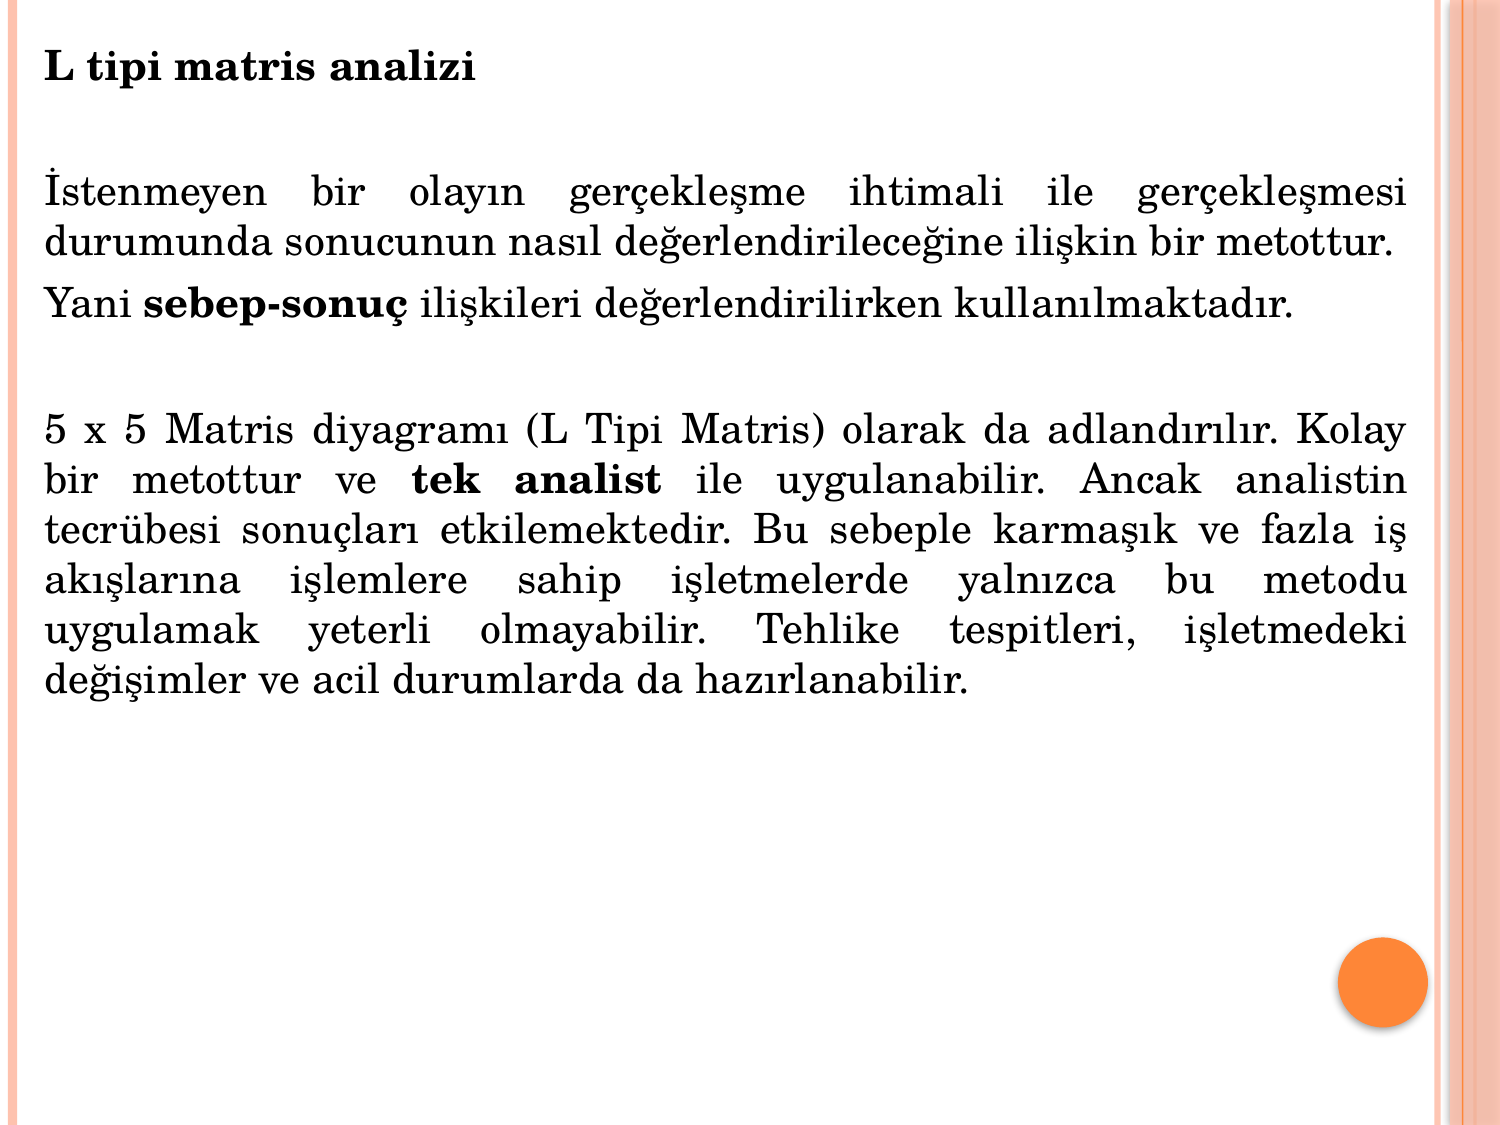

L tipi matris analizi

İstenmeyen bir olayın gerçekleşme ihtimali ile gerçekleşmesi durumunda sonucunun nasıl değerlendirileceğine ilişkin bir metottur.
Yani sebep-sonuç ilişkileri değerlendirilirken kullanılmaktadır.

5 x 5 Matris diyagramı (L Tipi Matris) olarak da adlandırılır. Kolay bir metottur ve tek analist ile uygulanabilir. Ancak analistin tecrübesi sonuçları etkilemektedir. Bu sebeple karmaşık ve fazla iş akışlarına işlemlere sahip işletmelerde yalnızca bu metodu uygulamak yeterli olmayabilir. Tehlike tespitleri, işletmedeki değişimler ve acil durumlarda da hazırlanabilir.